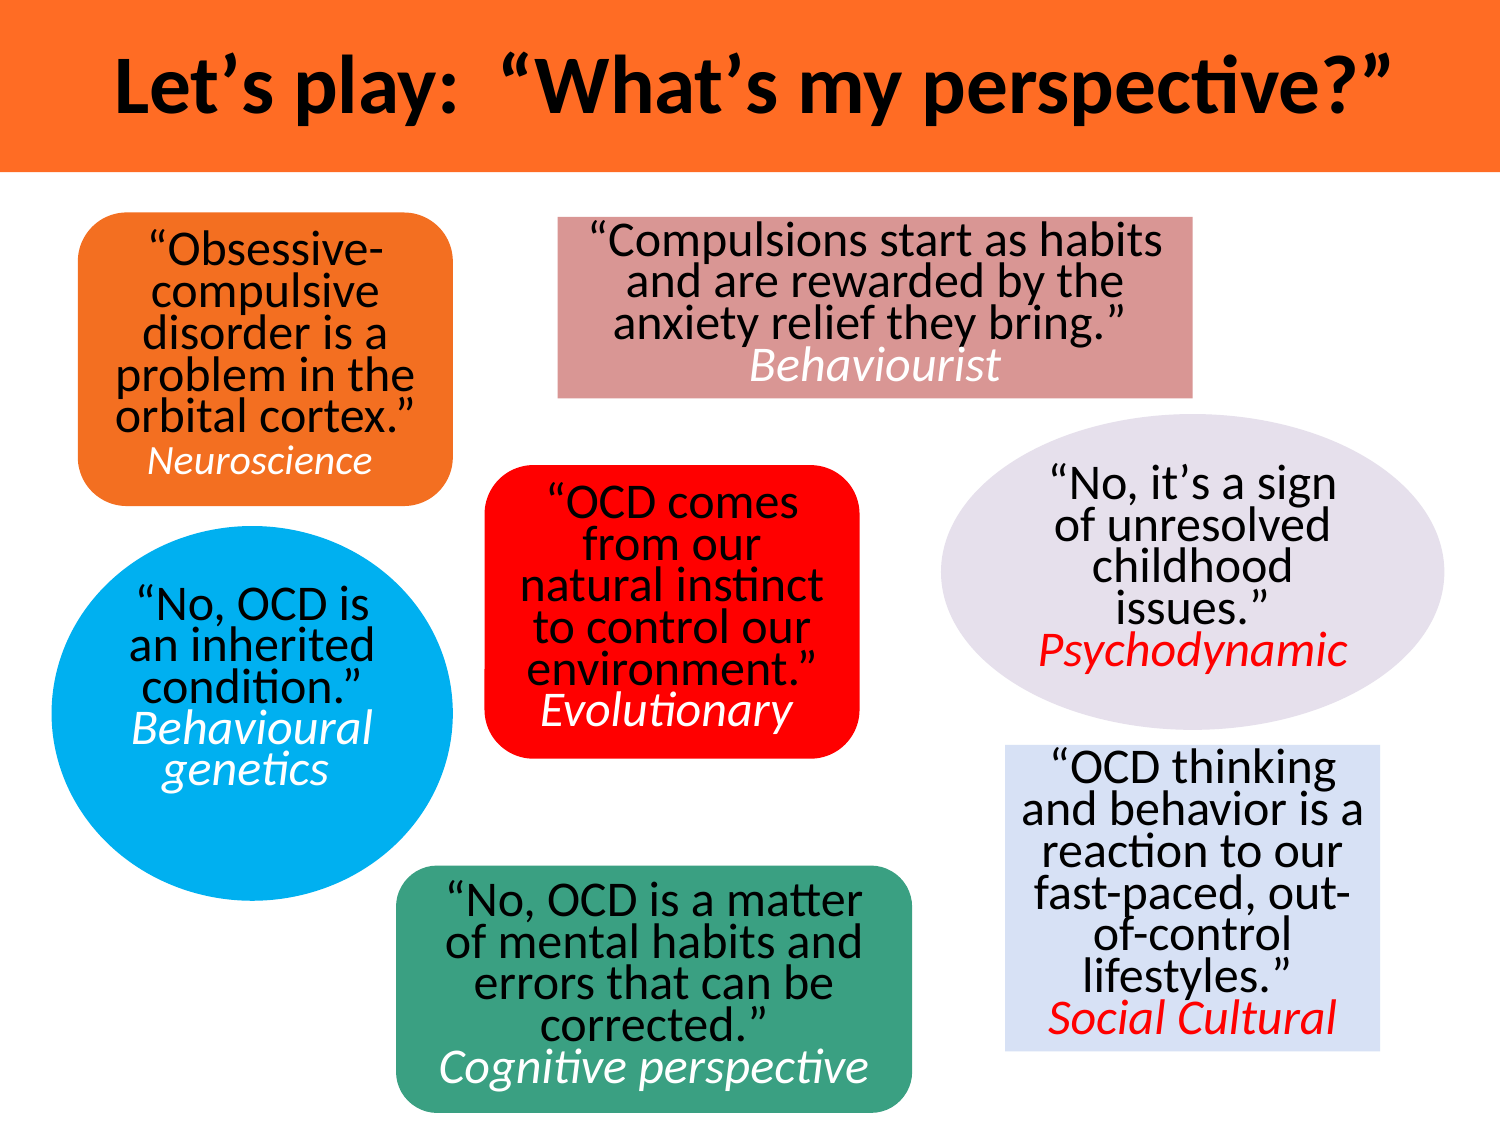

Let’s play:  “What’s my perspective?”
“Obsessive-compulsive disorder is a problem in the orbital cortex.”
Neuroscience
“Compulsions start as habits and are rewarded by the anxiety relief they bring.”
Behaviourist
“No, it’s a sign of unresolved childhood issues.”
Psychodynamic
“OCD comes from our natural instinct to control our environment.”
Evolutionary
“No, OCD is an inherited condition.”
Behavioural genetics

“OCD thinking and behavior is a reaction to our fast-paced, out-of-control lifestyles.”
Social Cultural
“No, OCD is a matter of mental habits and errors that can be corrected.”
Cognitive perspective